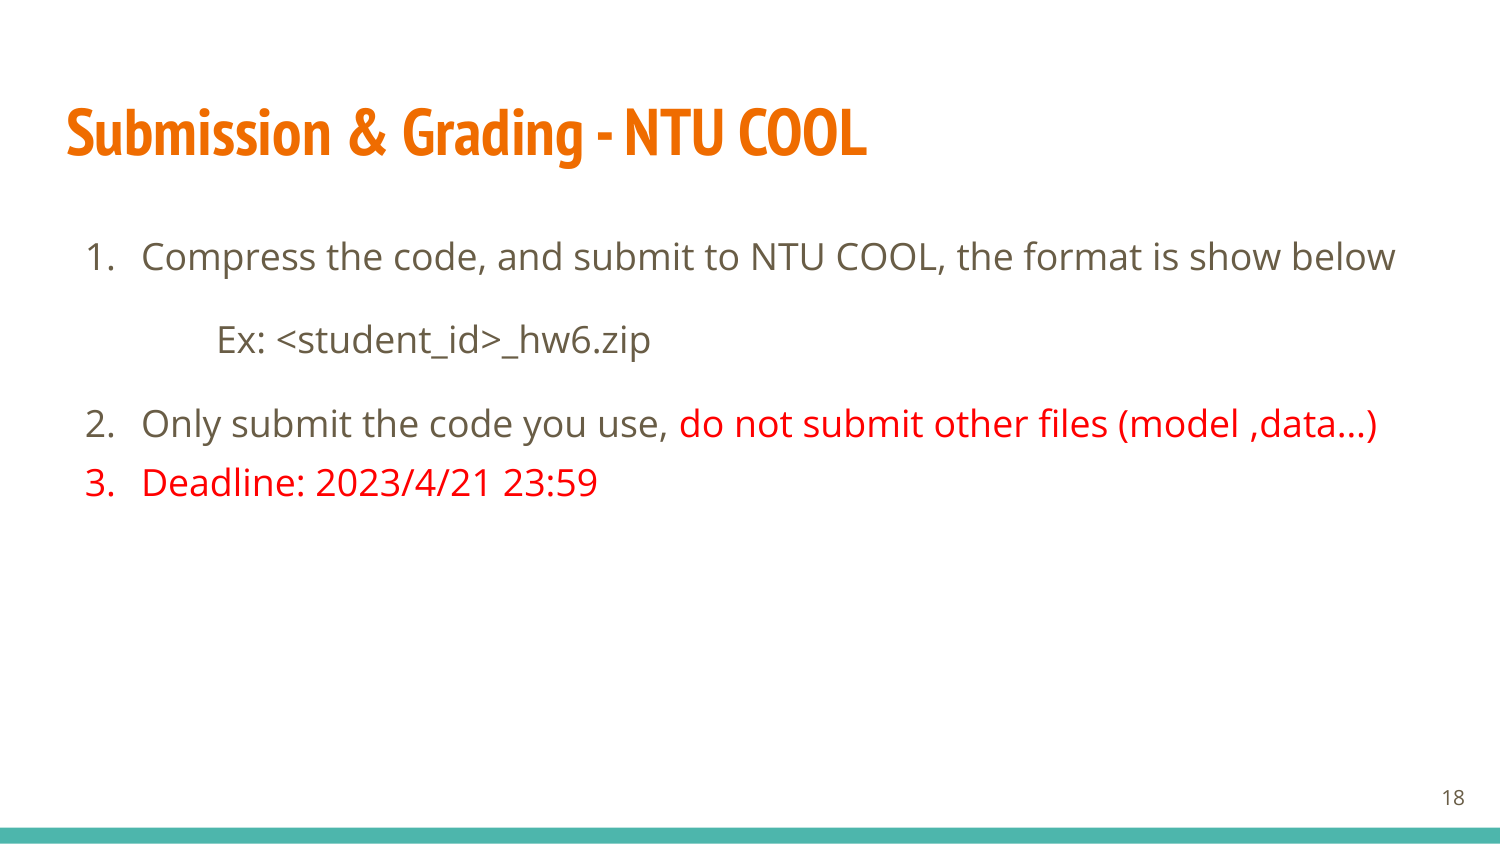

# Submission & Grading - NTU COOL
Compress the code, and submit to NTU COOL, the format is show below
Ex: <student_id>_hw6.zip
Only submit the code you use, do not submit other files (model ,data…)
Deadline: 2023/4/21 23:59
18